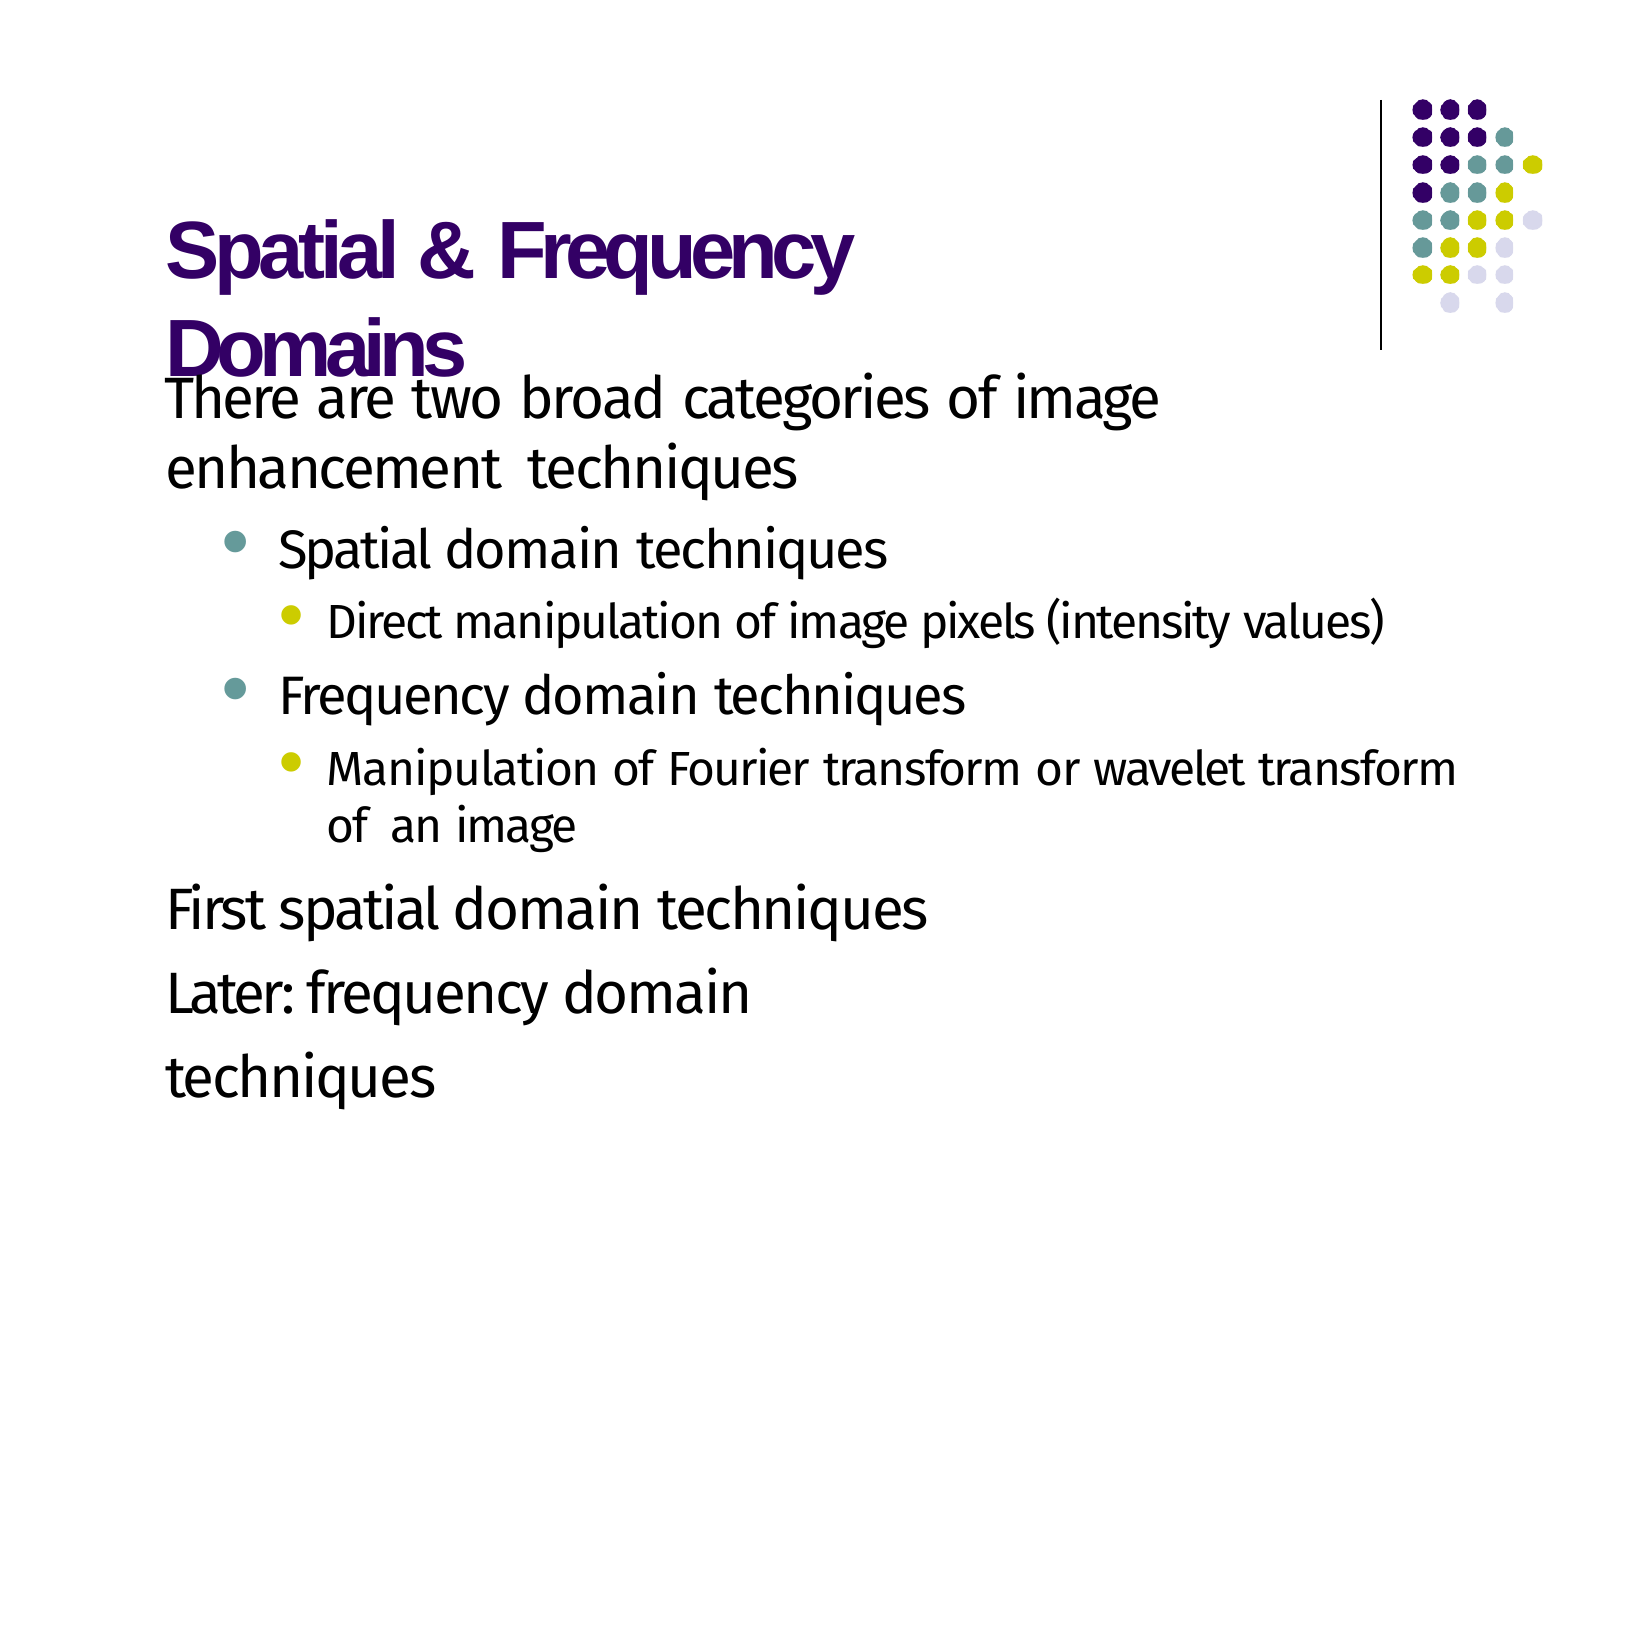

# Spatial & Frequency Domains
There are two broad categories of image enhancement  techniques
Spatial domain techniques
Direct manipulation of image pixels (intensity values)
Frequency domain techniques
Manipulation of Fourier transform or wavelet transform of  an image
First spatial domain techniques  Later: frequency domain techniques